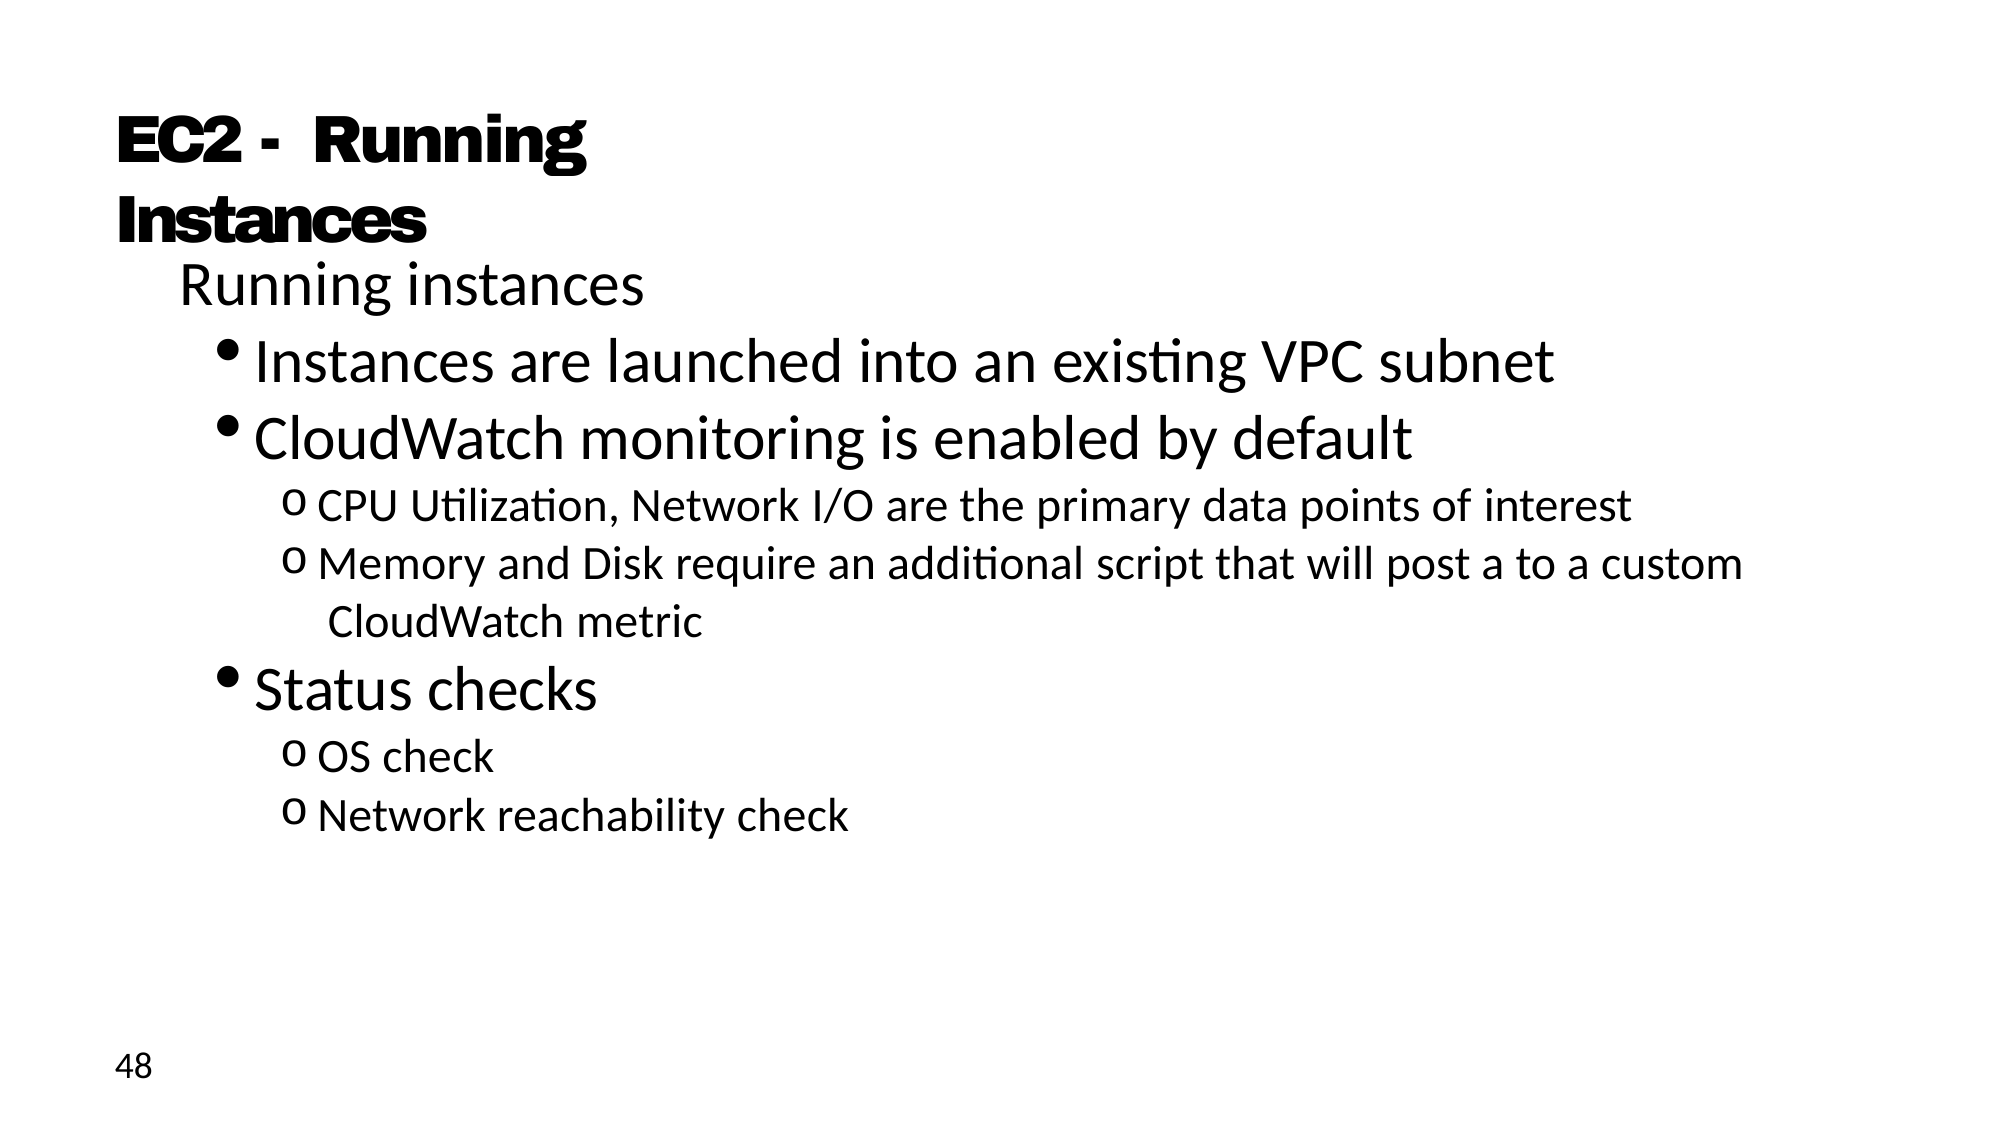

# EC2 - Running Instances
Running instances
Instances are launched into an existing VPC subnet
CloudWatch monitoring is enabled by default
CPU Utilization, Network I/O are the primary data points of interest
Memory and Disk require an additional script that will post a to a custom  CloudWatch metric
Status checks
OS check
Network reachability check
48